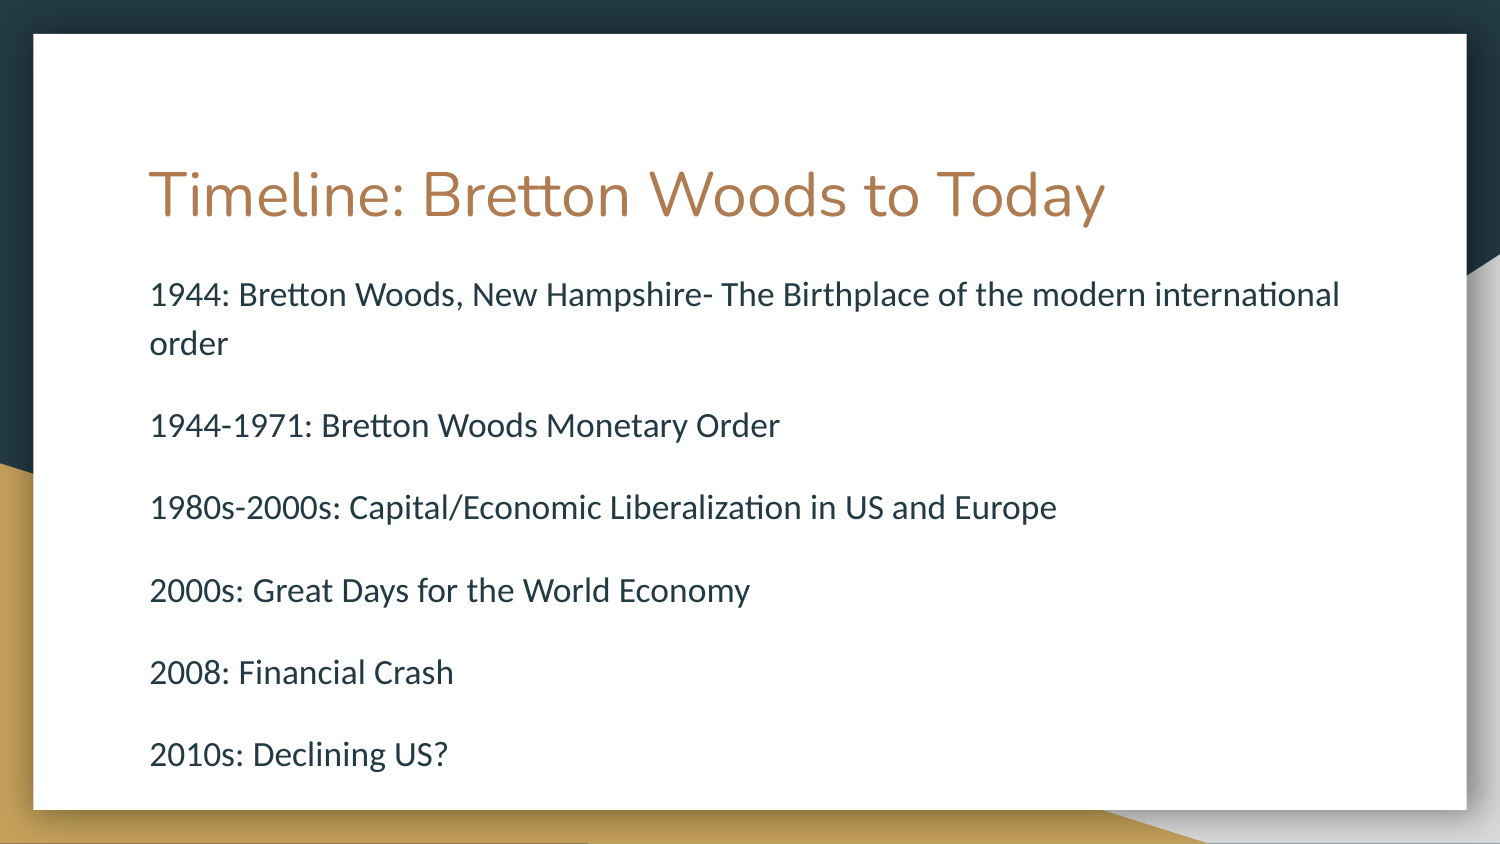

# Timeline: Bretton Woods to Today
1944: Bretton Woods, New Hampshire- The Birthplace of the modern international order
1944-1971: Bretton Woods Monetary Order
1980s-2000s: Capital/Economic Liberalization in US and Europe
2000s: Great Days for the World Economy
2008: Financial Crash
2010s: Declining US?